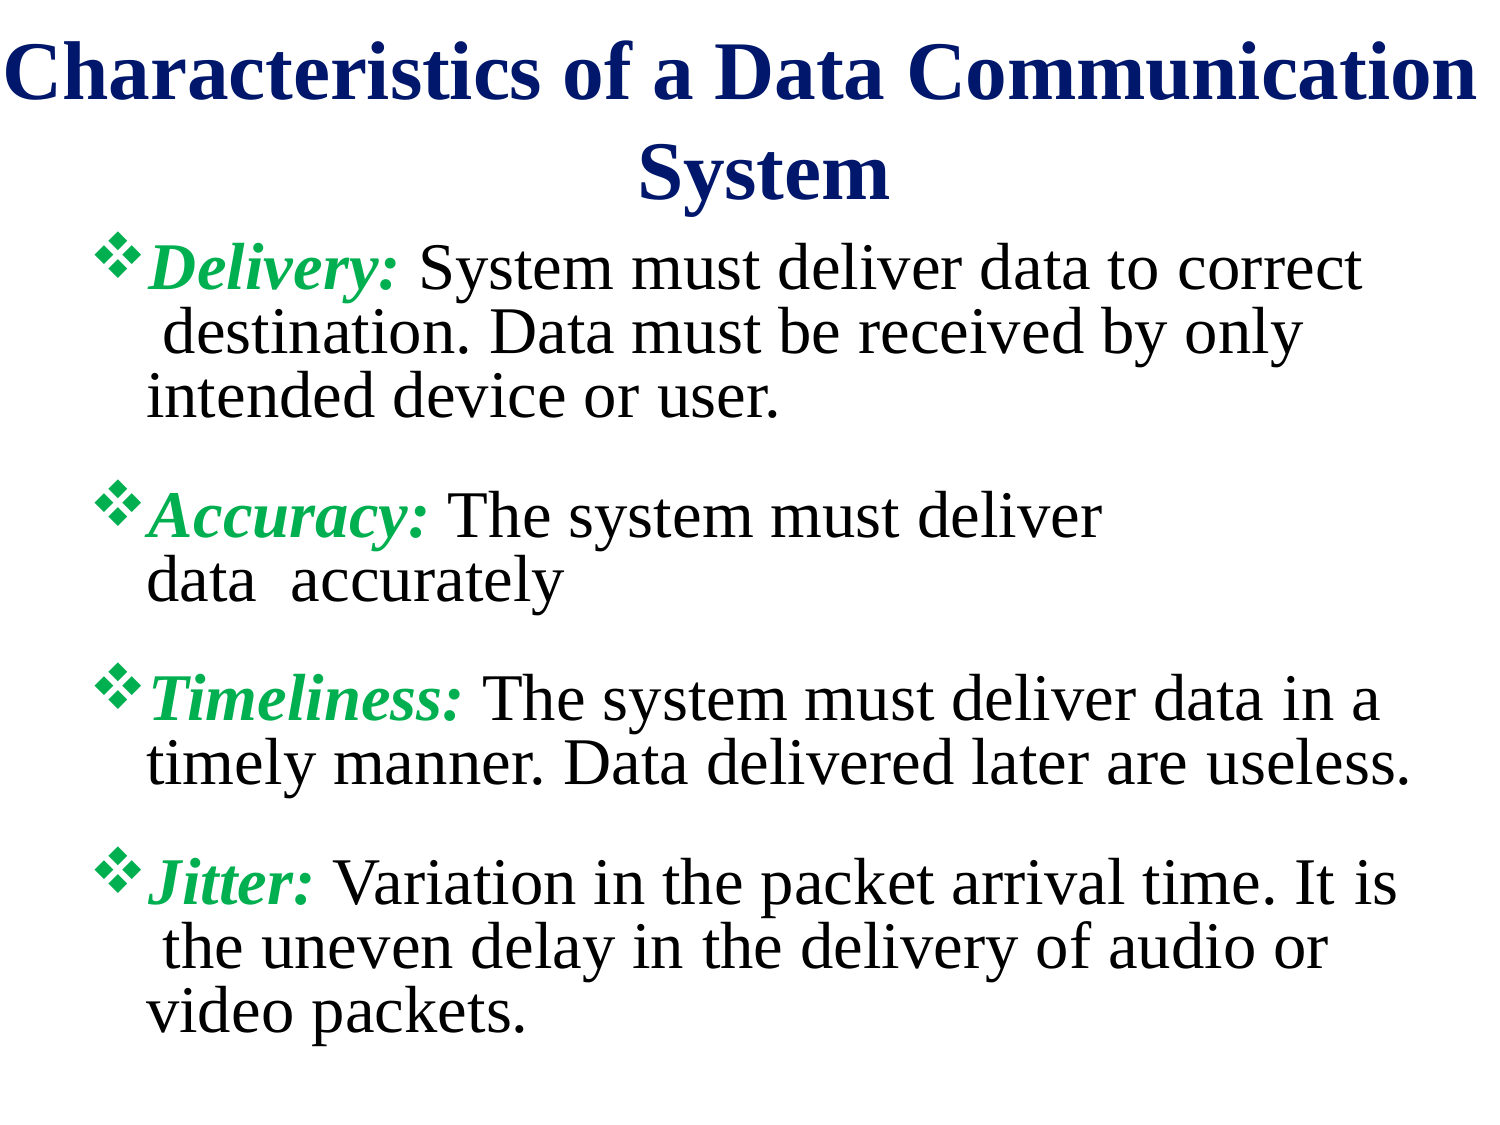

# Characteristics of a Data Communication  System
Delivery: System must deliver data to correct  destination. Data must be received by only  intended device or user.
Accuracy: The system must deliver data  accurately
Timeliness: The system must deliver data in a  timely manner. Data delivered later are useless.
Jitter: Variation in the packet arrival time. It is  the uneven delay in the delivery of audio or  video packets.